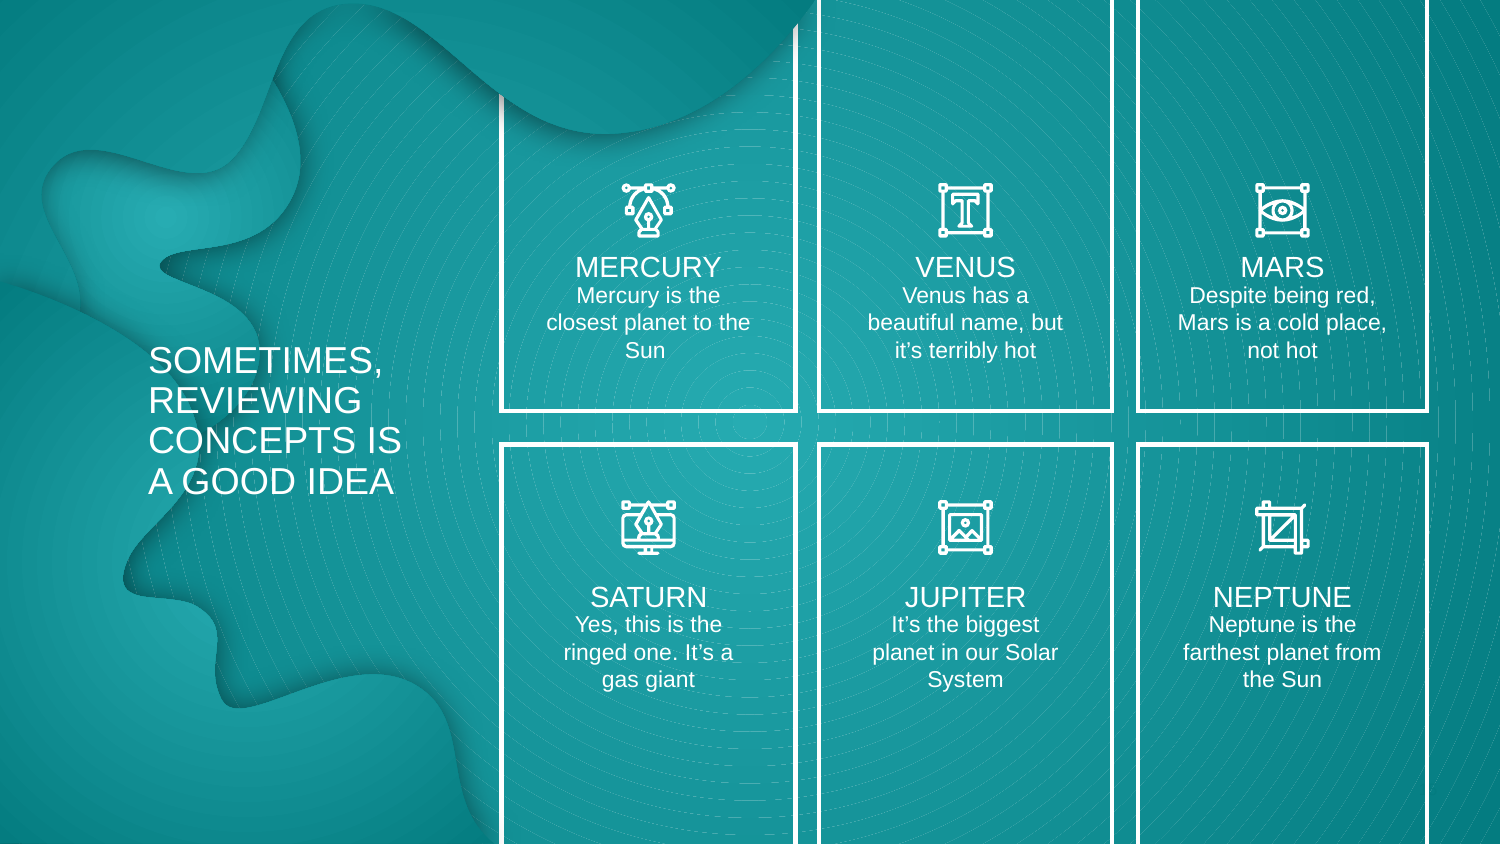

# SOMETIMES, REVIEWING CONCEPTS IS A GOOD IDEA

MERCURY
VENUS
MARS
Mercury is the closest planet to the Sun
Venus has a beautiful name, but it’s terribly hot
Despite being red, Mars is a cold place, not hot
SATURN
JUPITER
NEPTUNE
Yes, this is the ringed one. It’s a gas giant
It’s the biggest planet in our Solar System
Neptune is the farthest planet from the Sun